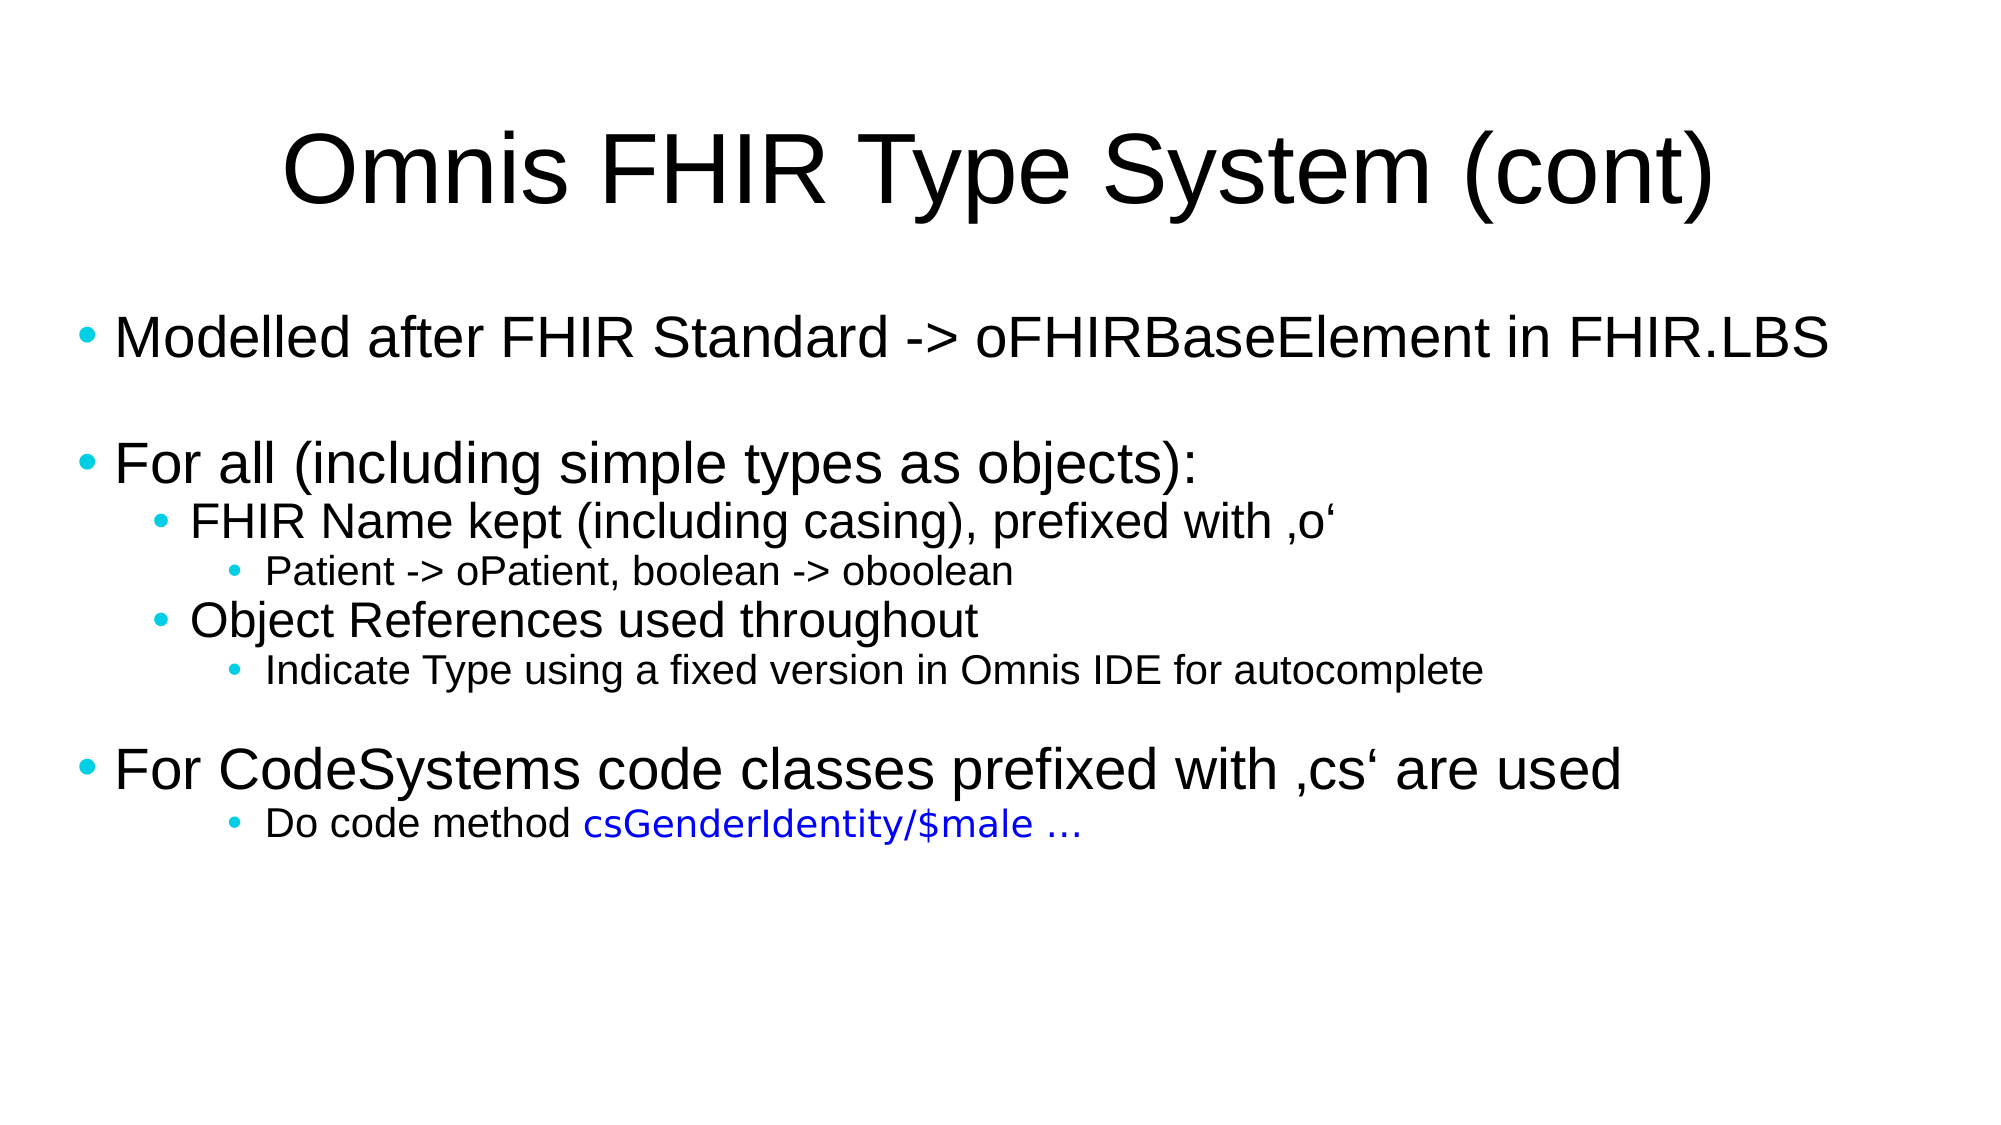

# Omnis FHIR Type System (cont)
Modelled after FHIR Standard -> oFHIRBaseElement in FHIR.LBS

For all (including simple types as objects):
FHIR Name kept (including casing), prefixed with ‚o‘
Patient -> oPatient, boolean -> oboolean
Object References used throughout
Indicate Type using a fixed version in Omnis IDE for autocomplete
For CodeSystems code classes prefixed with ‚cs‘ are used
Do code method csGenderIdentity/$male …